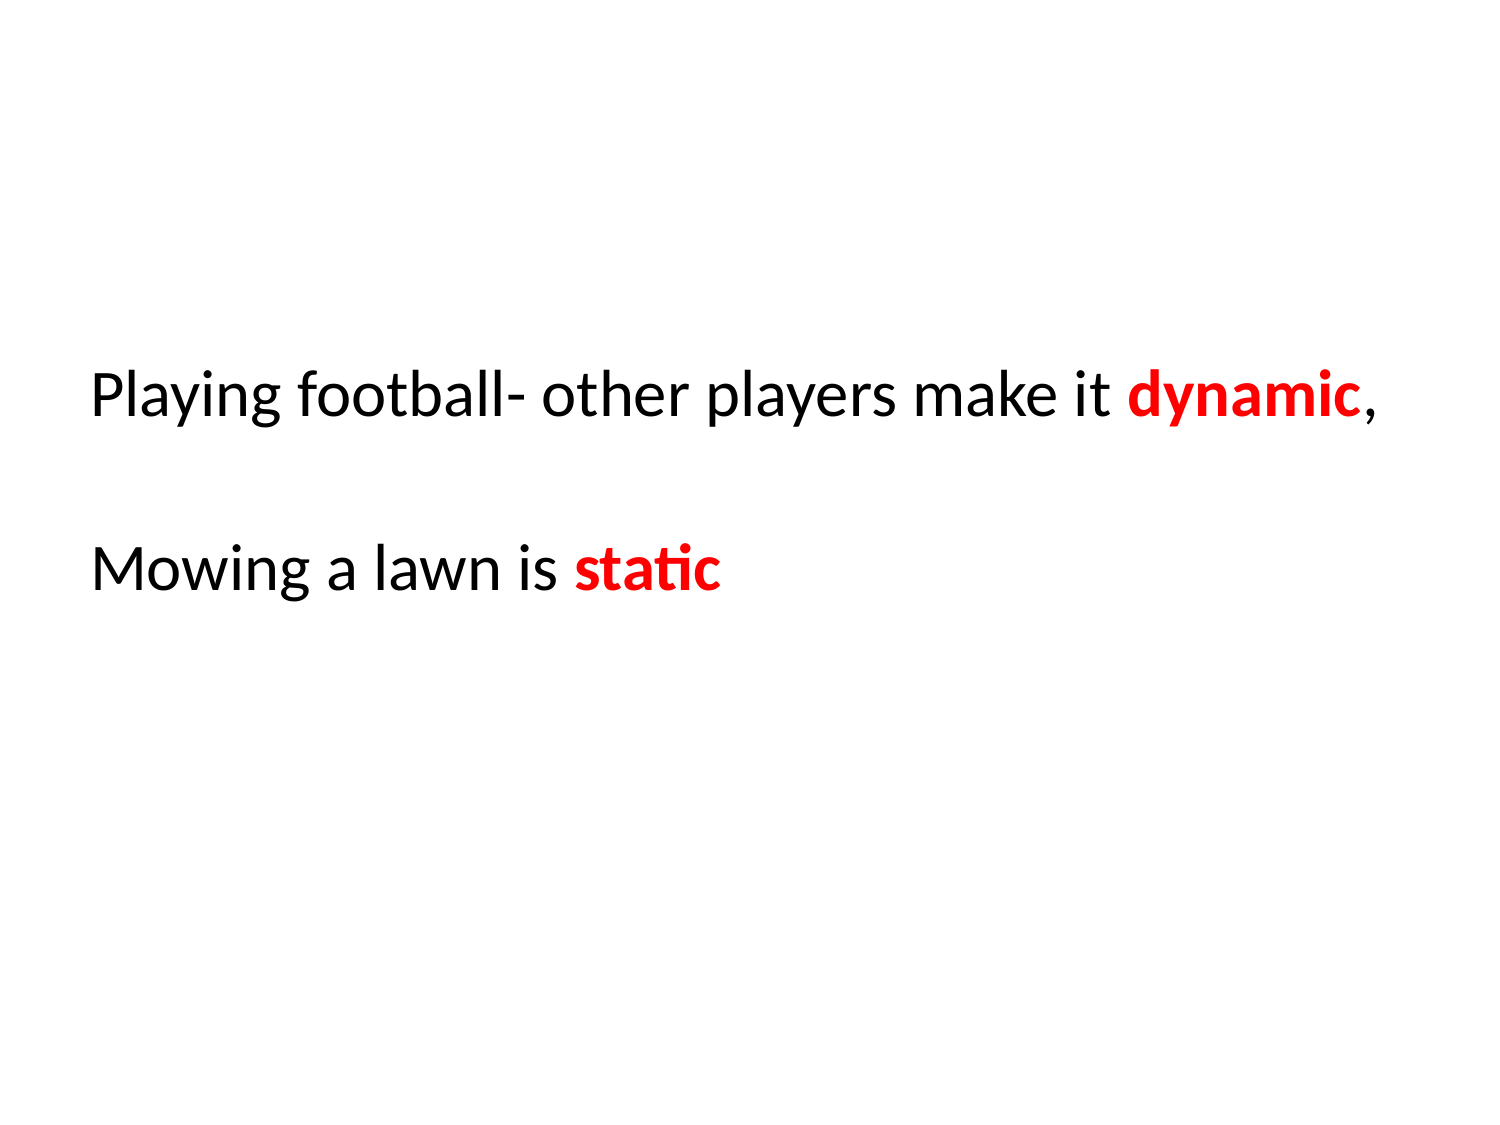

#
Playing football- other players make it dynamic,
Mowing a lawn is static